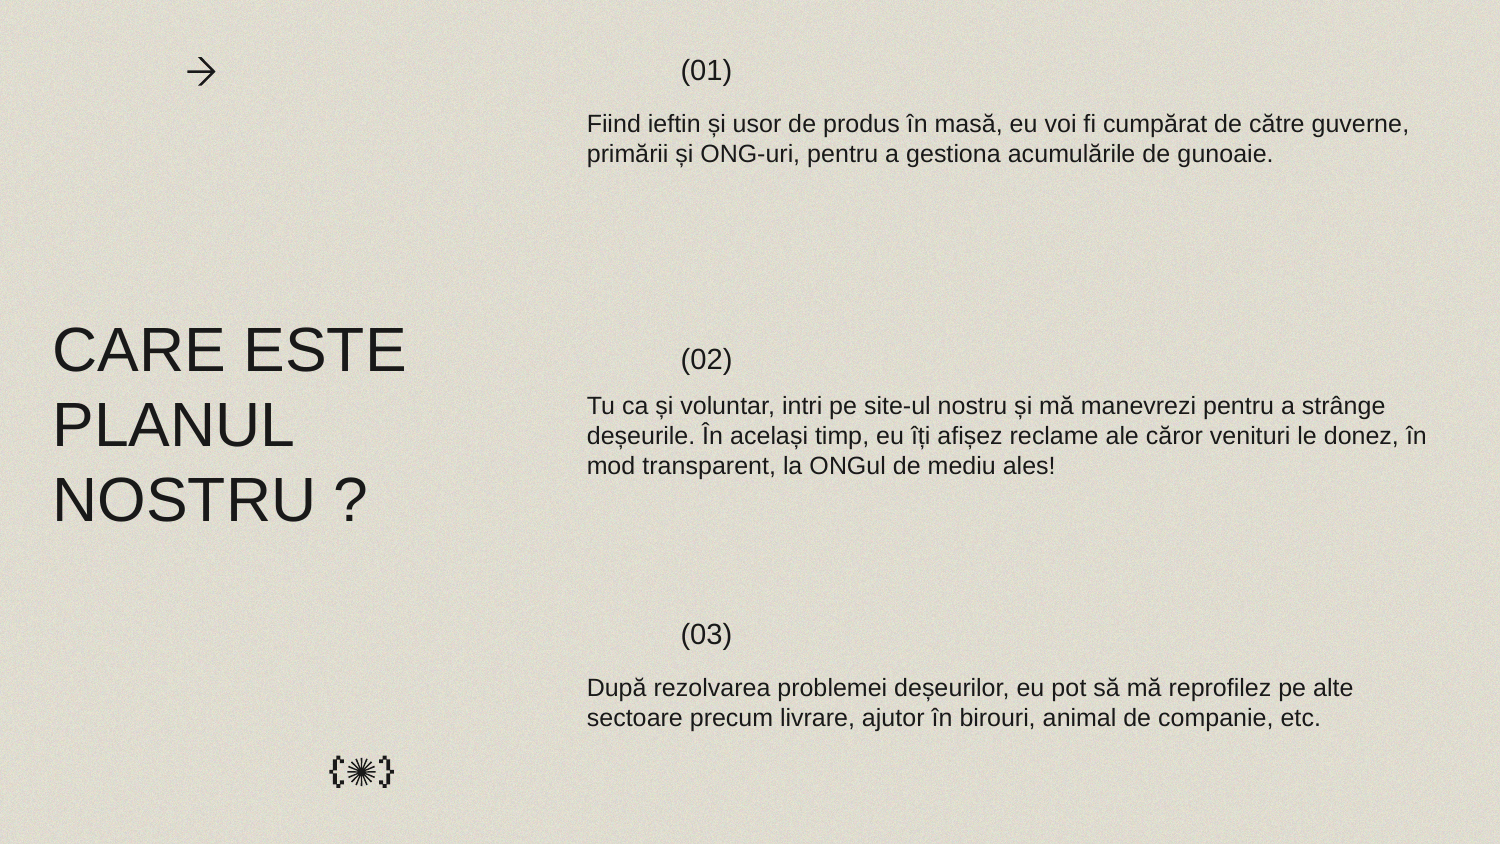

(01)

Fiind ieftin și usor de produs în masă, eu voi fi cumpărat de către guverne, primării și ONG-uri, pentru a gestiona acumulările de gunoaie.
CARE ESTE PLANUL NOSTRU ?
# (02)
Tu ca și voluntar, intri pe site-ul nostru și mă manevrezi pentru a strânge deșeurile. În același timp, eu îți afișez reclame ale căror venituri le donez, în mod transparent, la ONGul de mediu ales!
(03)
După rezolvarea problemei deșeurilor, eu pot să mă reprofilez pe alte sectoare precum livrare, ajutor în birouri, animal de companie, etc.